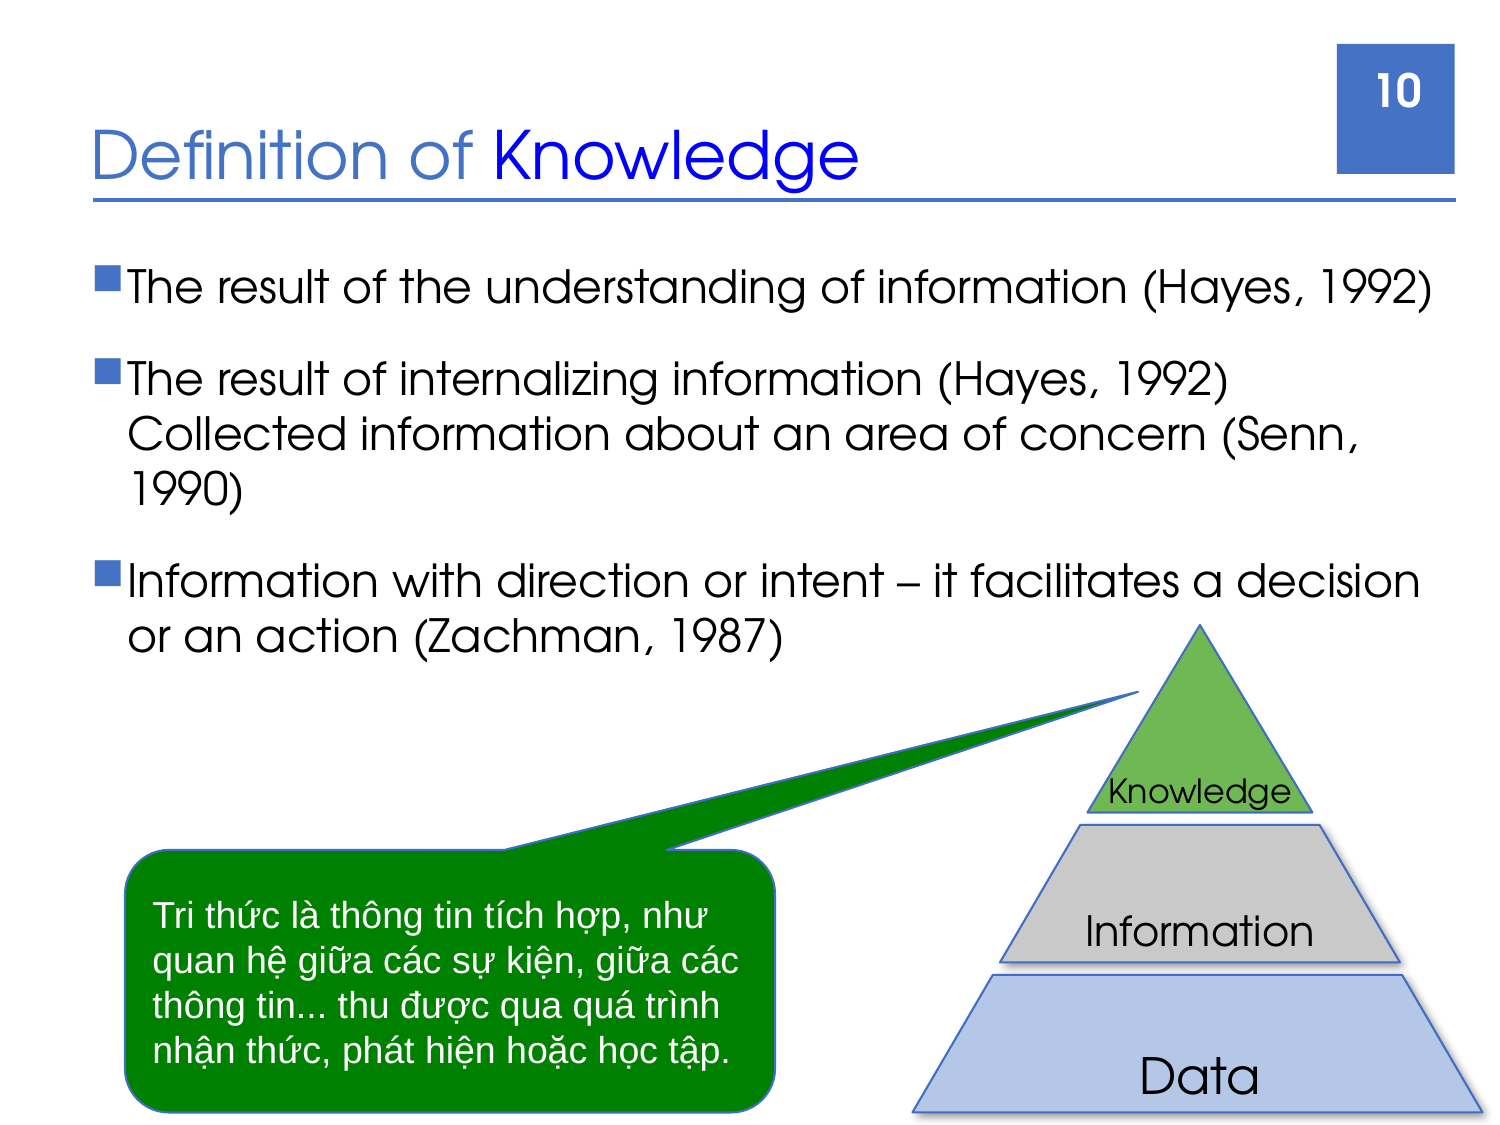

10
# Definition of Knowledge

The result of the understanding of information (Hayes, 1992)
The result of internalizing information (Hayes, 1992)
Collected information about an area of concern (Senn, 1990)
Information with direction or intent – it facilitates a decision or an action (Zachman, 1987)

Knowledge

Tri thức là thông tin tích hợp, như quan hệ giữa các sự kiện, giữa các thông tin... thu được qua quá trình nhận thức, phát hiện hoặc học tập.
Information

Data